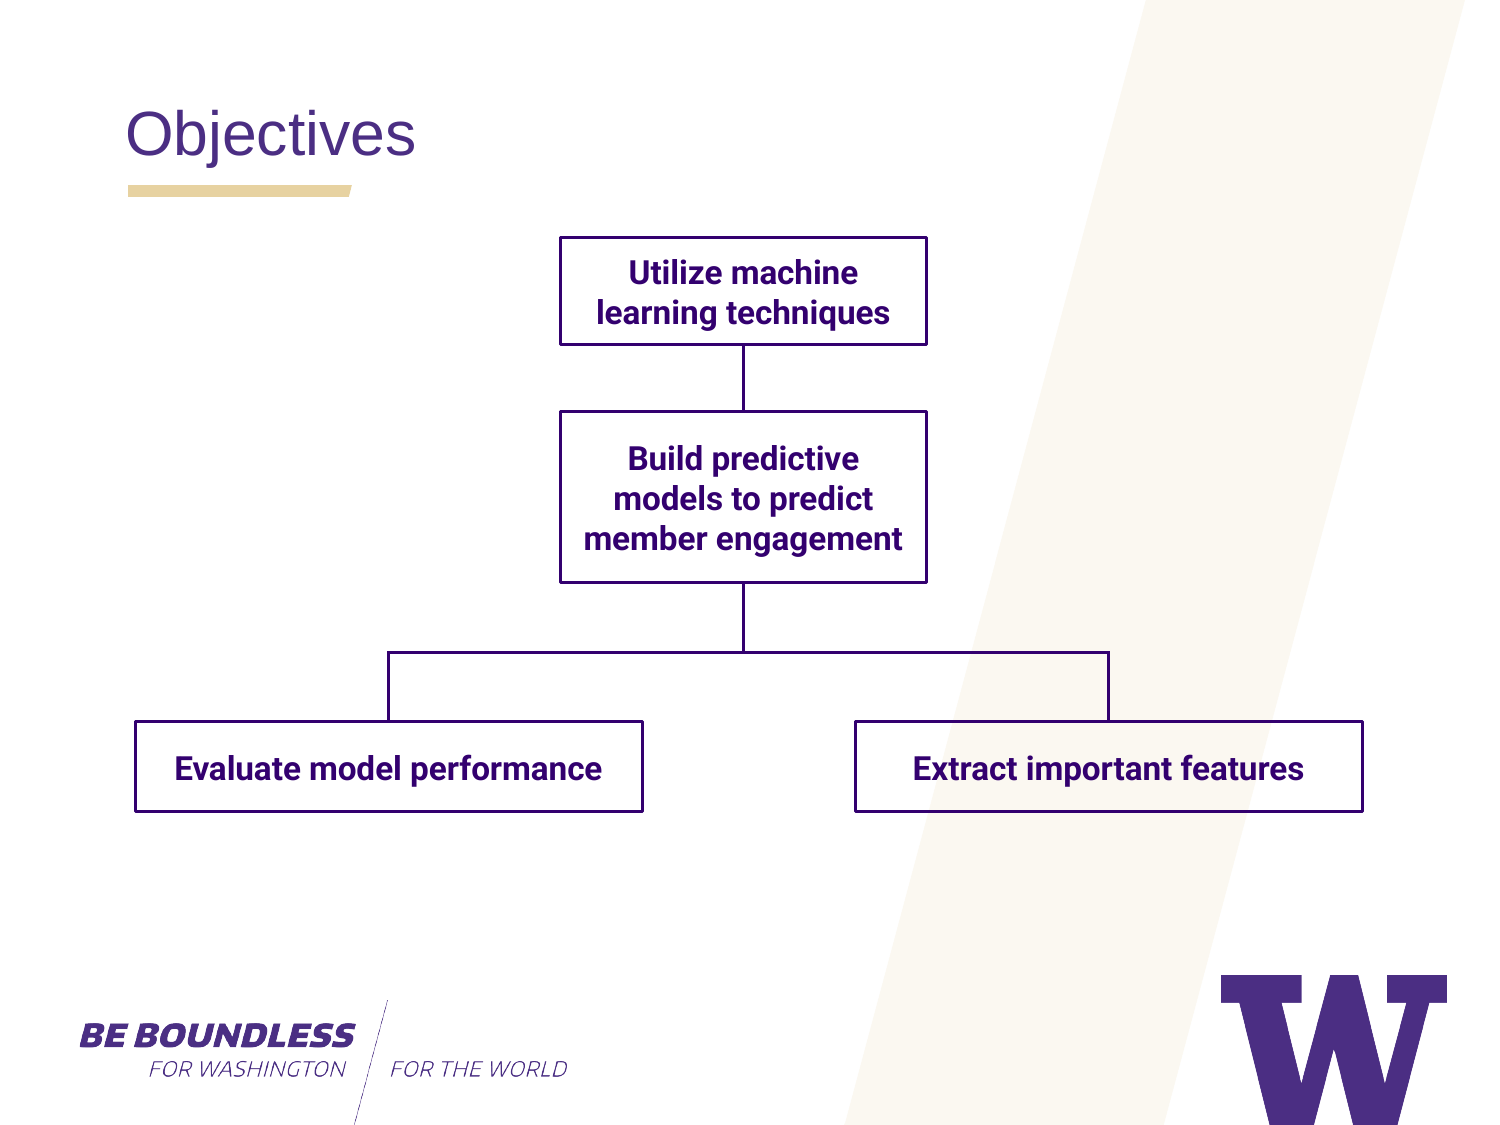

Objectives
Utilize machine learning techniques
Build predictive models to predict member engagement
Evaluate model performance
Extract important features